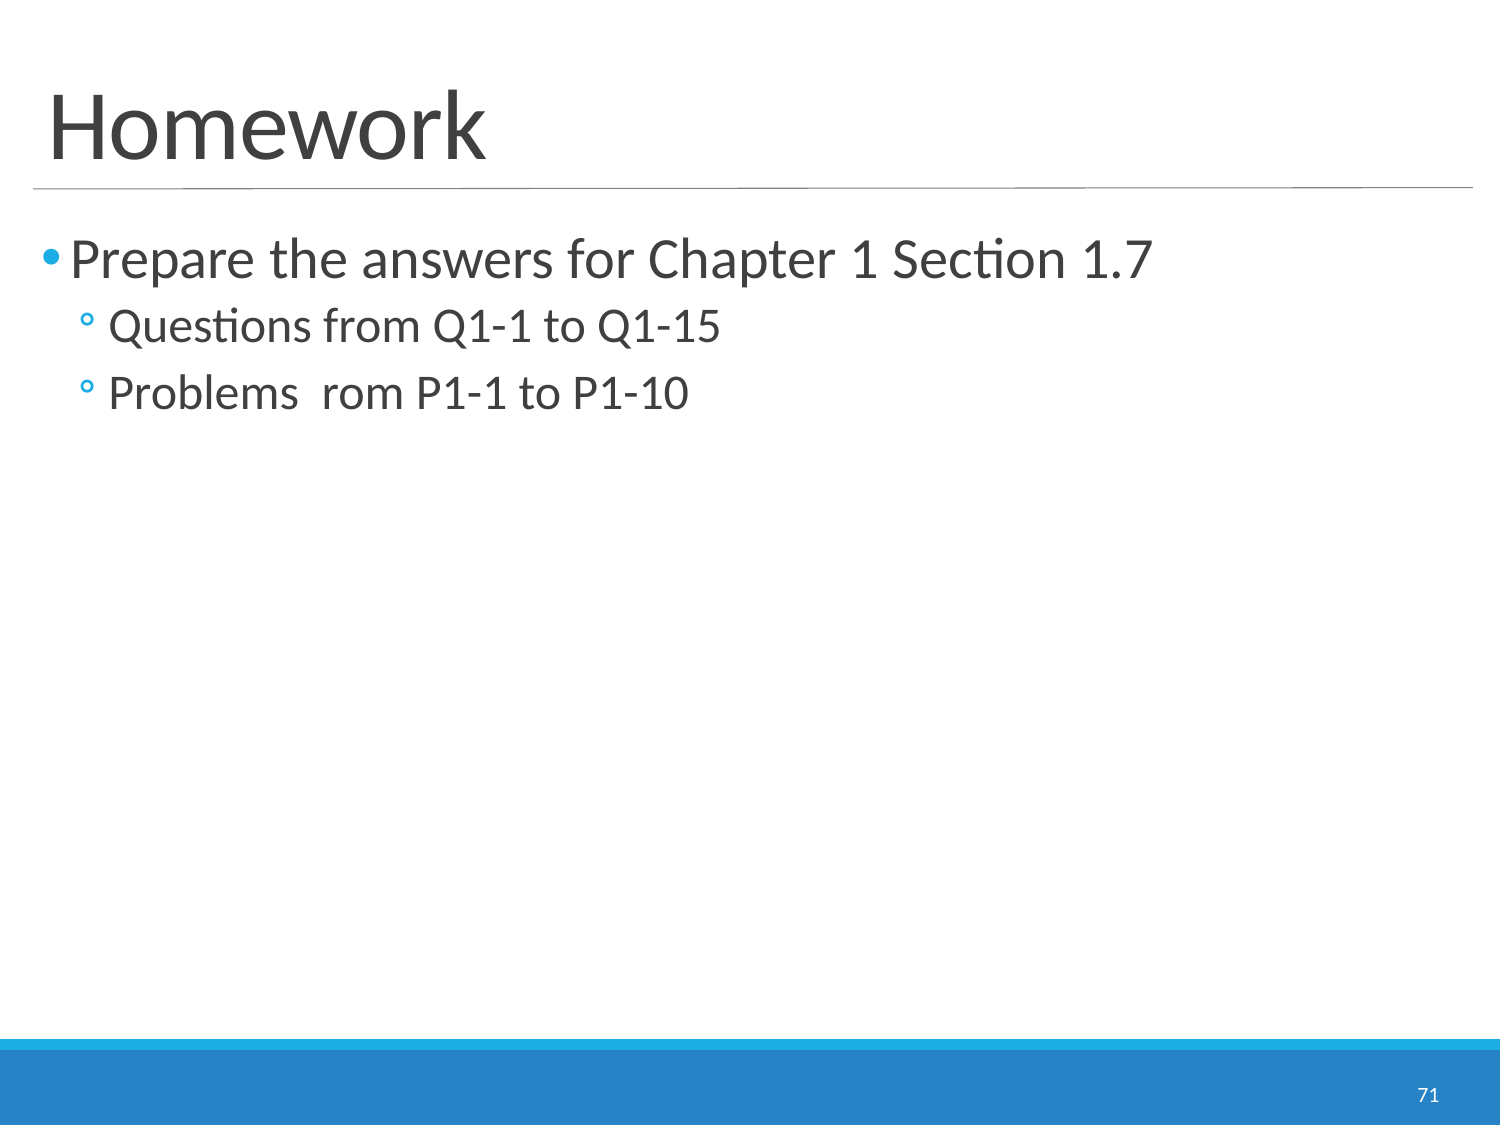

# Homework
Prepare the answers for Chapter 1 Section 1.7
Questions from Q1-1 to Q1-15
Problems  rom P1-1 to P1-10